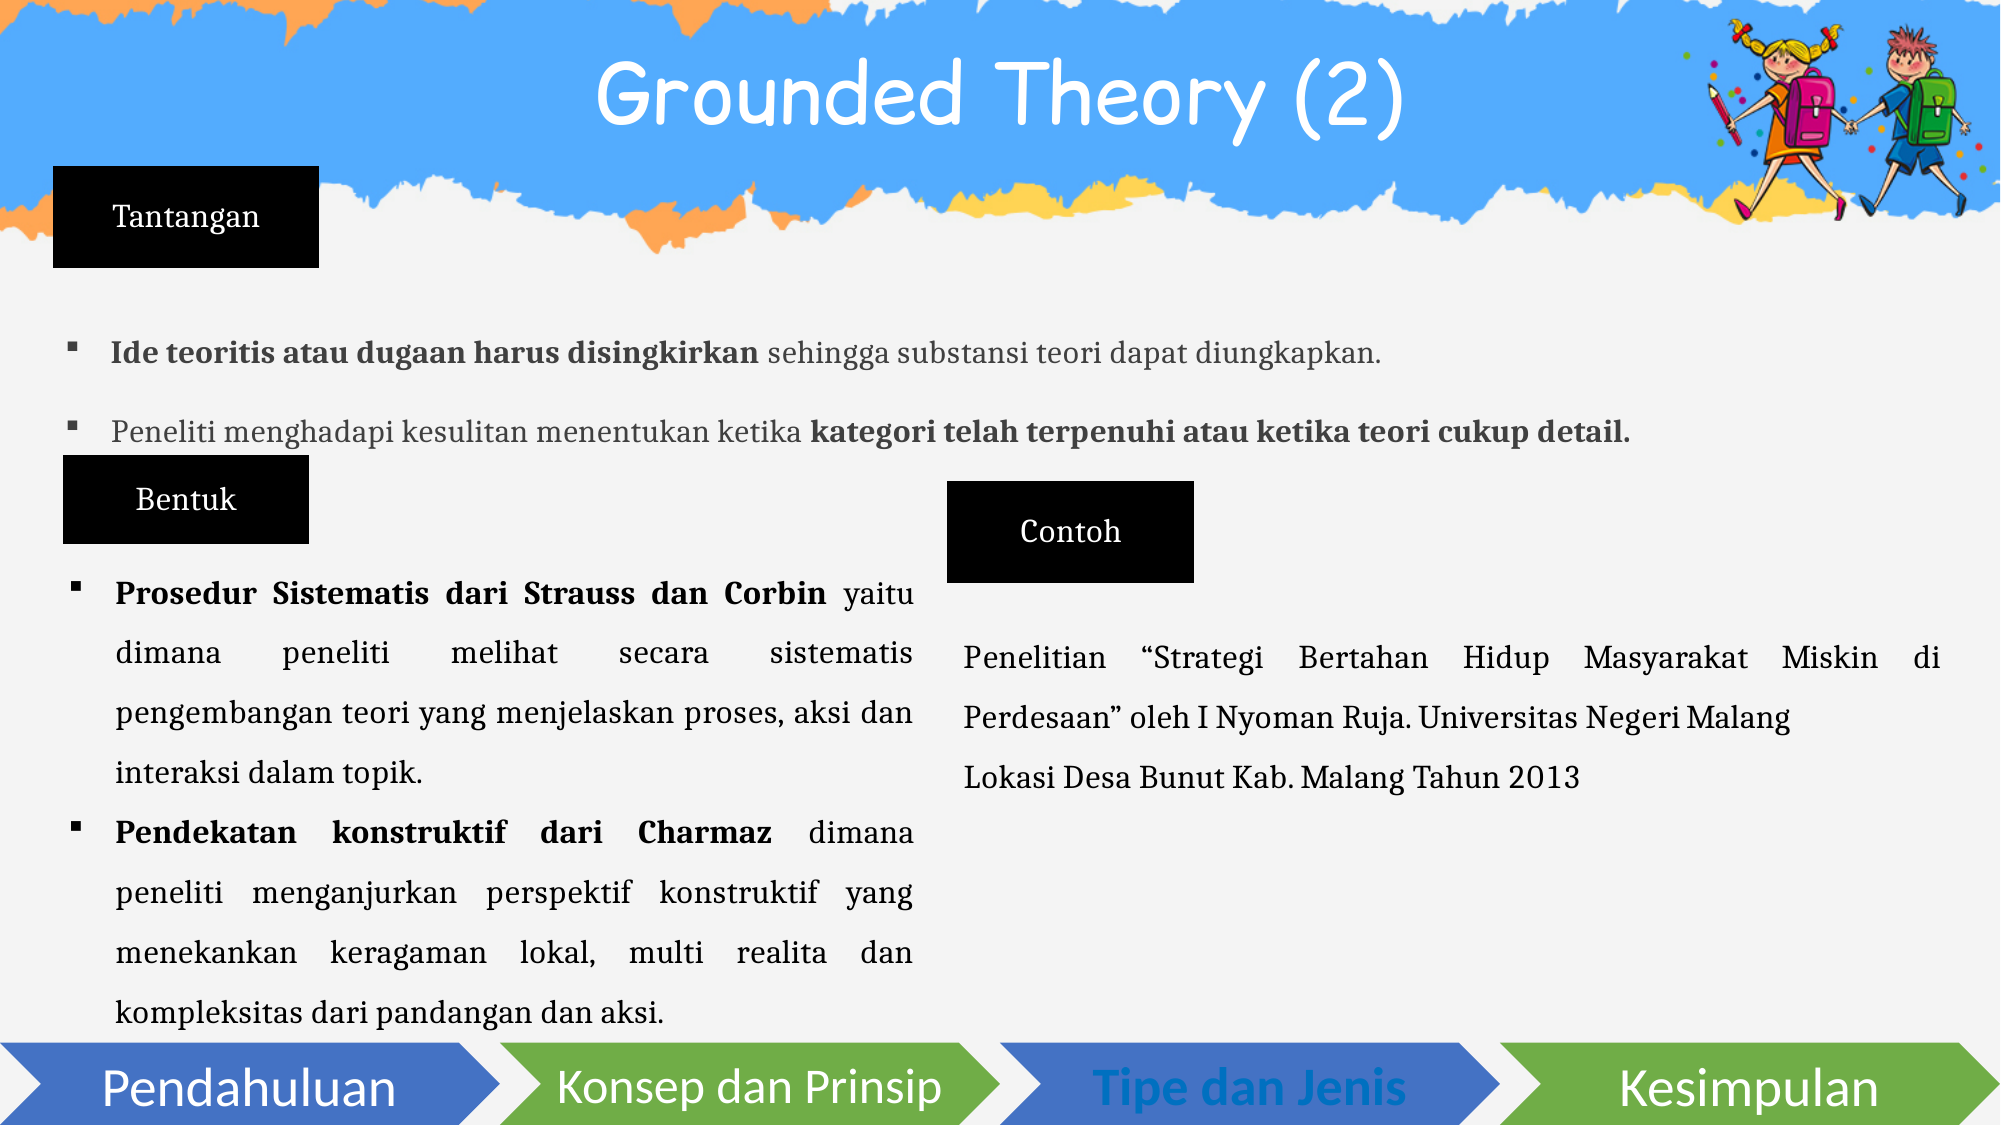

# Grounded Theory (2)
Tantangan
Ide teoritis atau dugaan harus disingkirkan sehingga substansi teori dapat diungkapkan.
Peneliti menghadapi kesulitan menentukan ketika kategori telah terpenuhi atau ketika teori cukup detail.

Bentuk
Contoh
Prosedur Sistematis dari Strauss dan Corbin yaitu dimana peneliti melihat secara sistematis pengembangan teori yang menjelaskan proses, aksi dan interaksi dalam topik.
Pendekatan konstruktif dari Charmaz dimana peneliti menganjurkan perspektif konstruktif yang menekankan keragaman lokal, multi realita dan kompleksitas dari pandangan dan aksi.
Penelitian “Strategi Bertahan Hidup Masyarakat Miskin di Perdesaan” oleh I Nyoman Ruja. Universitas Negeri Malang
Lokasi Desa Bunut Kab. Malang Tahun 2013
Pendahuluan
Konsep dan Prinsip
Kesimpulan
Tipe dan Jenis